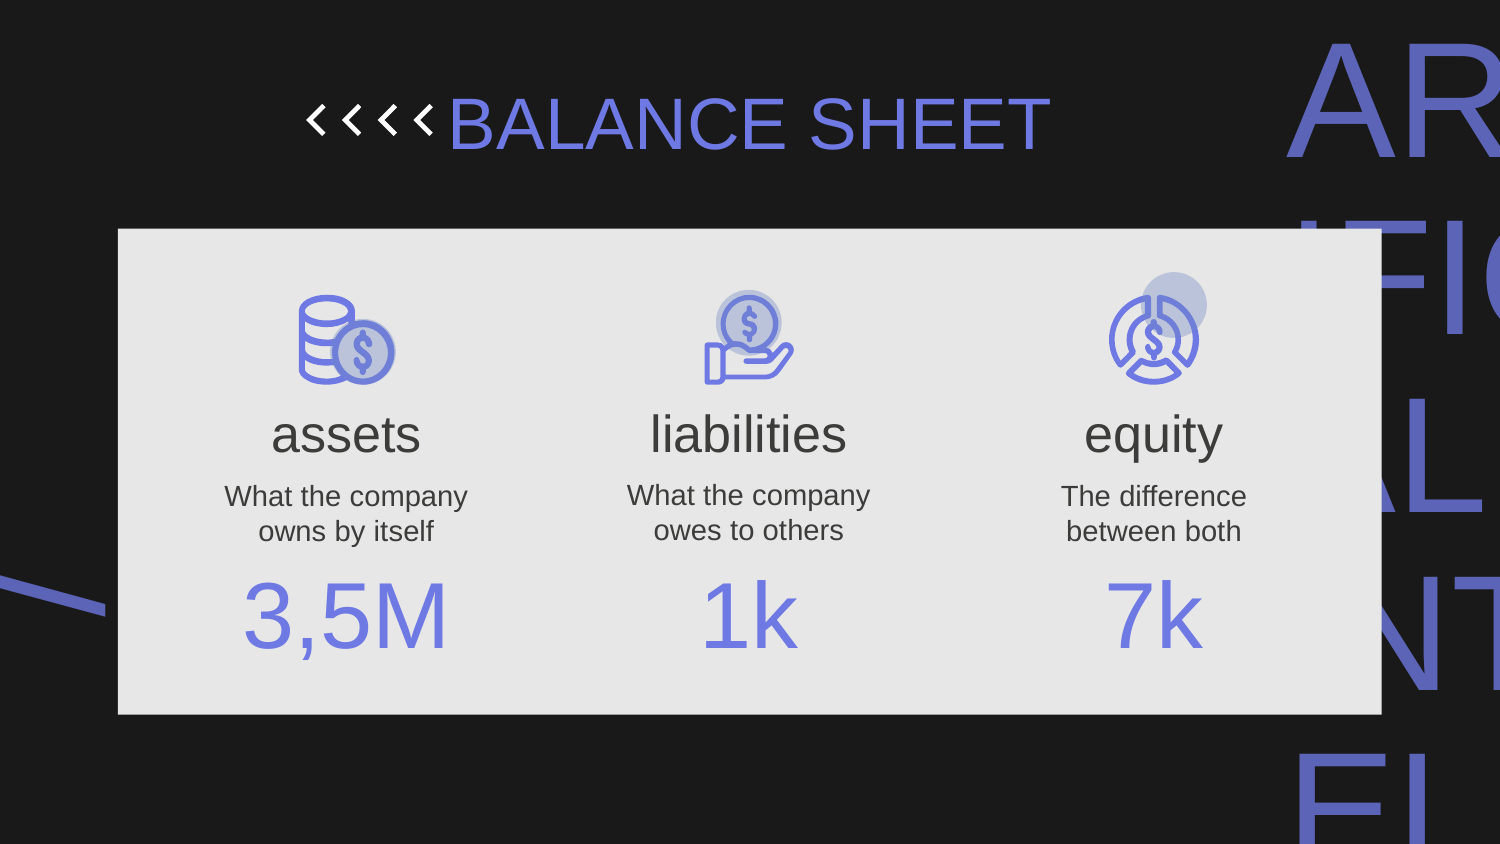

BALANCE SHEET

assets
liabilities
equity
What the company owes to others
What the company owns by itself
The difference between both
# 3,5M
1k
7k